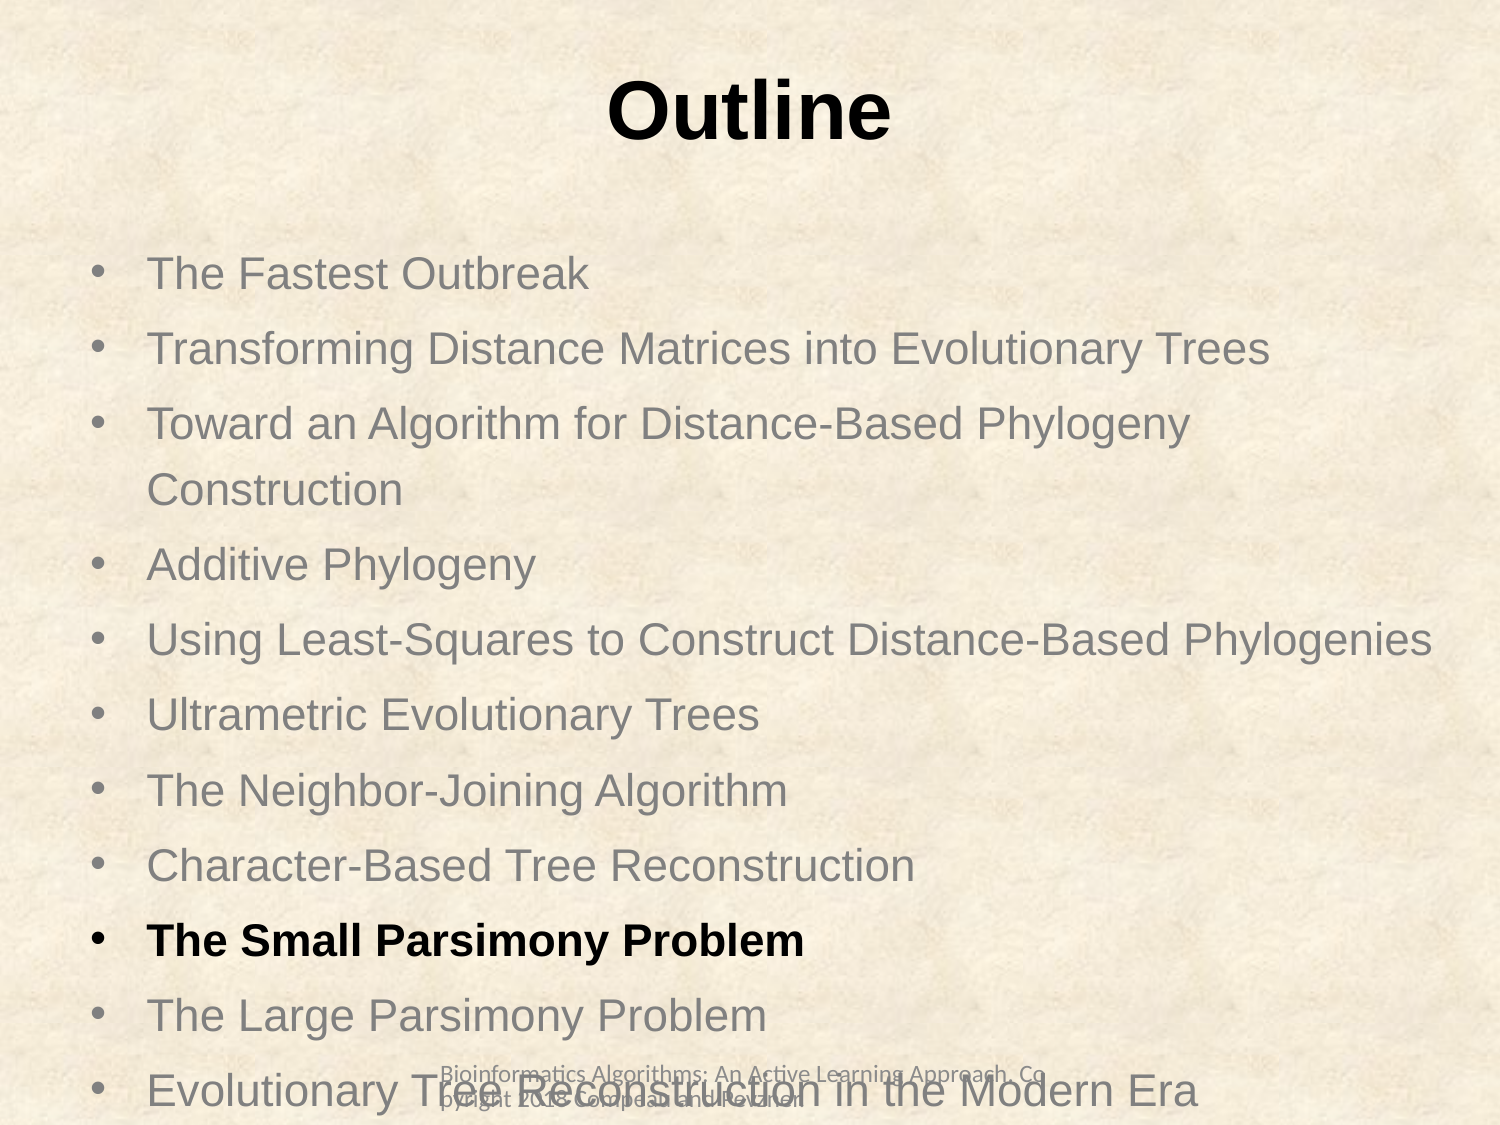

# Outline
The Fastest Outbreak
Transforming Distance Matrices into Evolutionary Trees
Toward an Algorithm for Distance-Based Phylogeny Construction
Additive Phylogeny
Using Least-Squares to Construct Distance-Based Phylogenies
Ultrametric Evolutionary Trees
The Neighbor-Joining Algorithm
Character-Based Tree Reconstruction
The Small Parsimony Problem
The Large Parsimony Problem
Evolutionary Tree Reconstruction in the Modern Era
Bioinformatics Algorithms: An Active Learning Approach. Copyright 2018 Compeau and Pevzner.